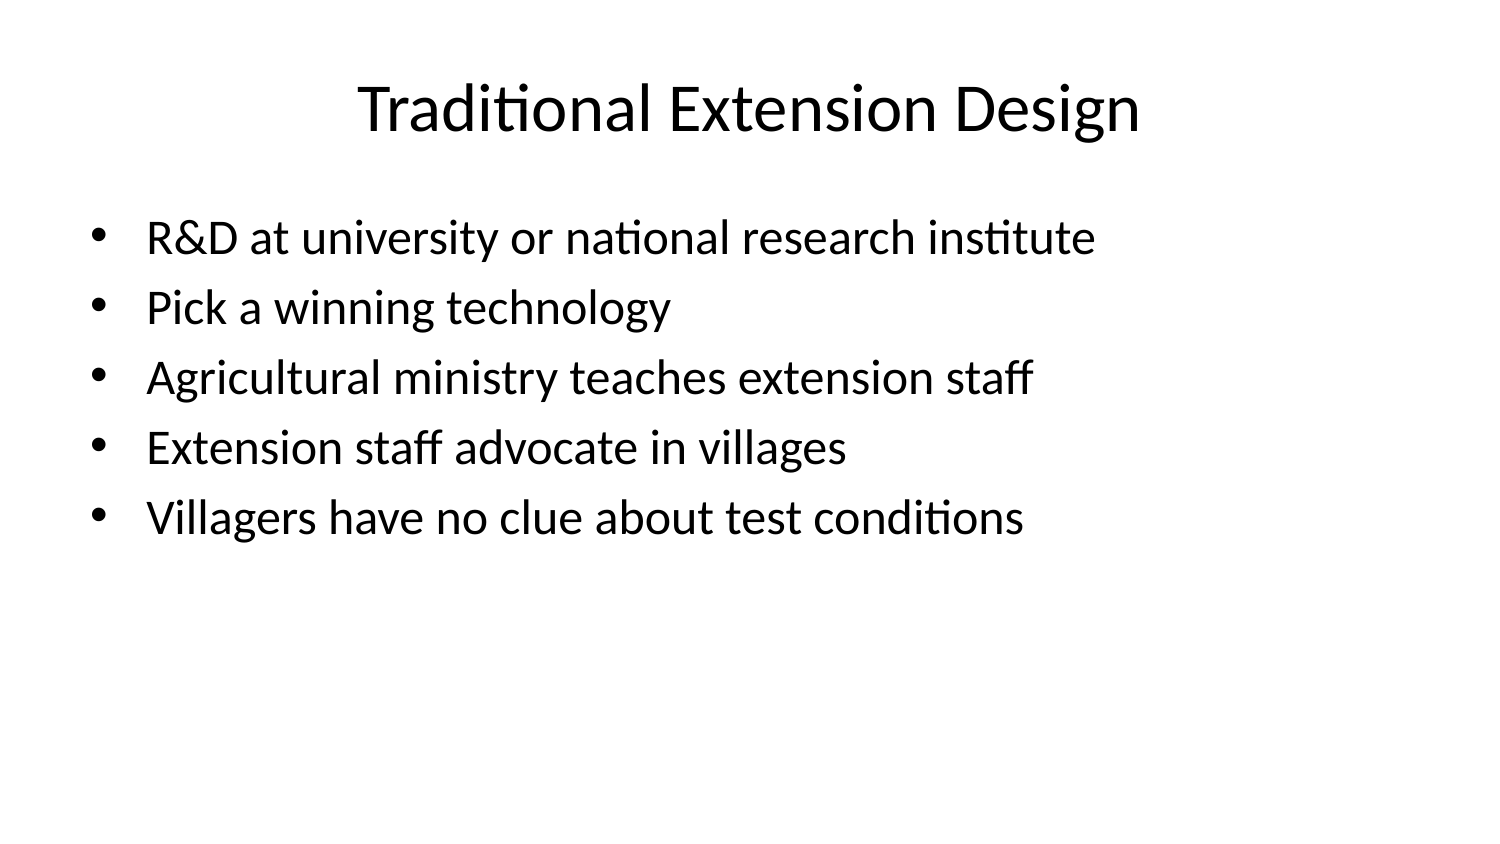

# Traditional Extension Design
R&D at university or national research institute
Pick a winning technology
Agricultural ministry teaches extension staff
Extension staff advocate in villages
Villagers have no clue about test conditions